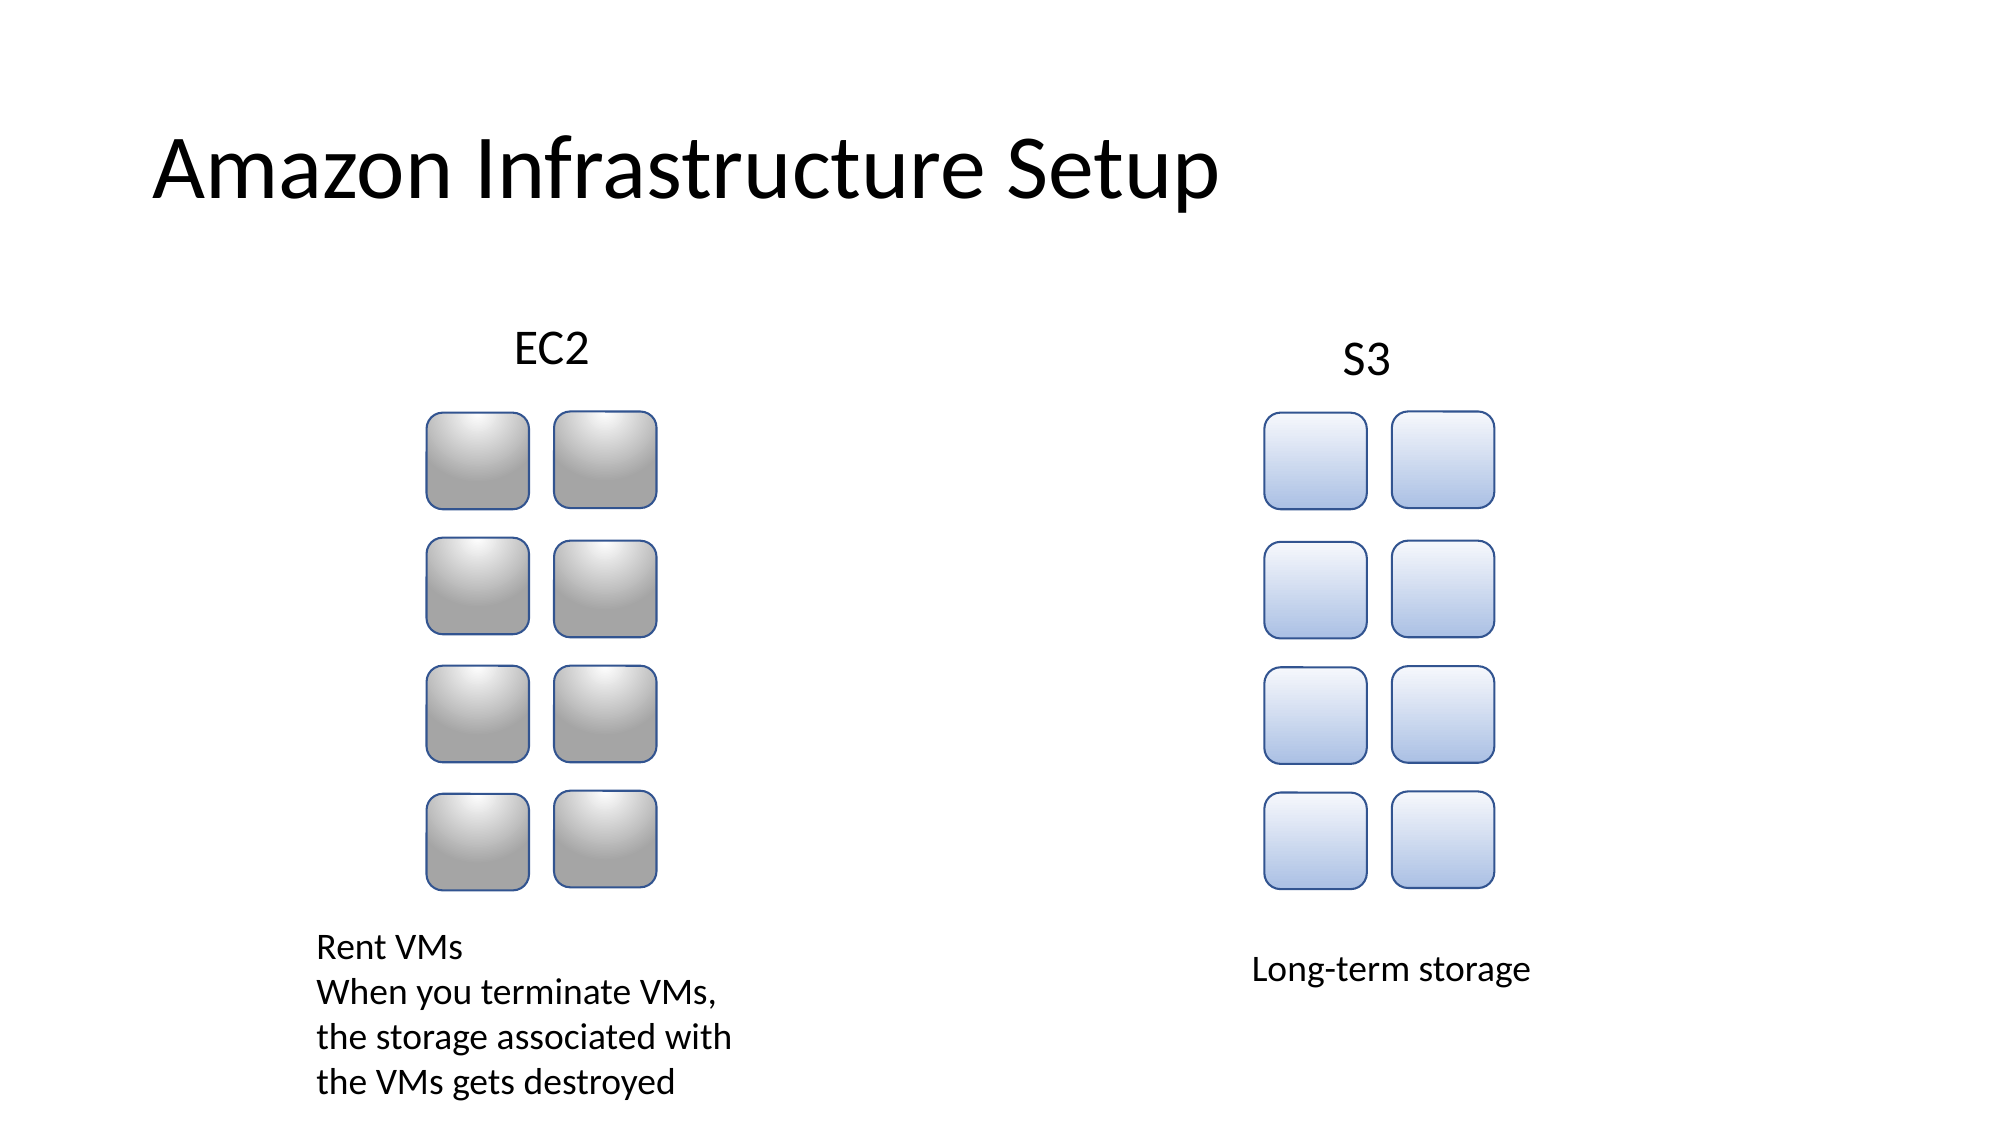

# Amazon Infrastructure Setup
EC2
S3

Rent VMs
When you terminate VMs,
the storage associated with
the VMs gets destroyed
Long-term storage